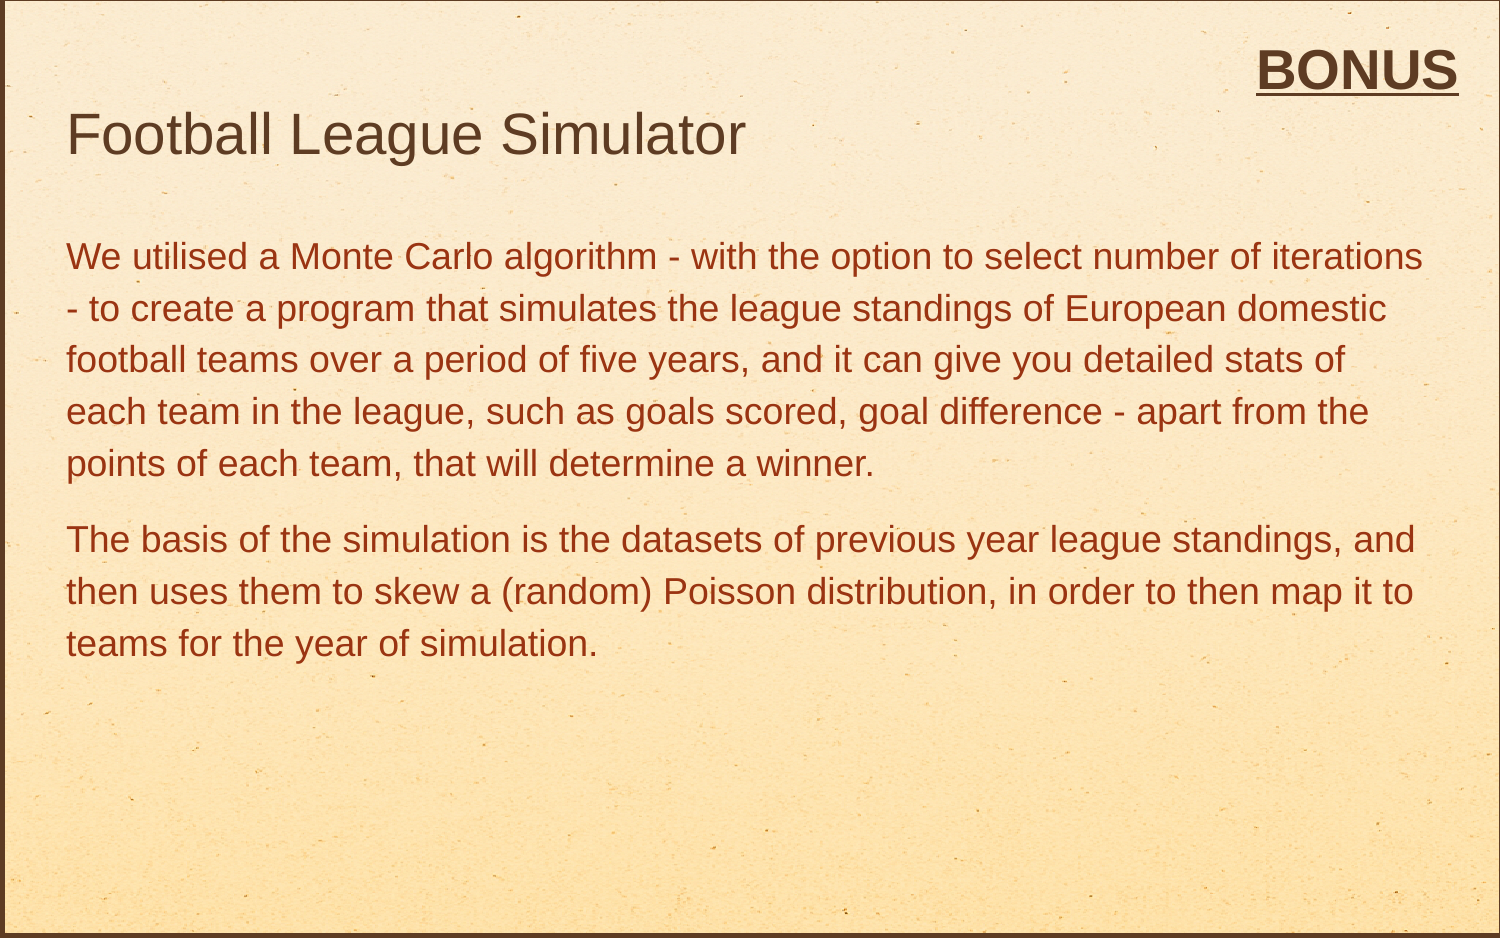

BONUS
# Football League Simulator
We utilised a Monte Carlo algorithm - with the option to select number of iterations - to create a program that simulates the league standings of European domestic football teams over a period of five years, and it can give you detailed stats of each team in the league, such as goals scored, goal difference - apart from the points of each team, that will determine a winner.
The basis of the simulation is the datasets of previous year league standings, and then uses them to skew a (random) Poisson distribution, in order to then map it to teams for the year of simulation.